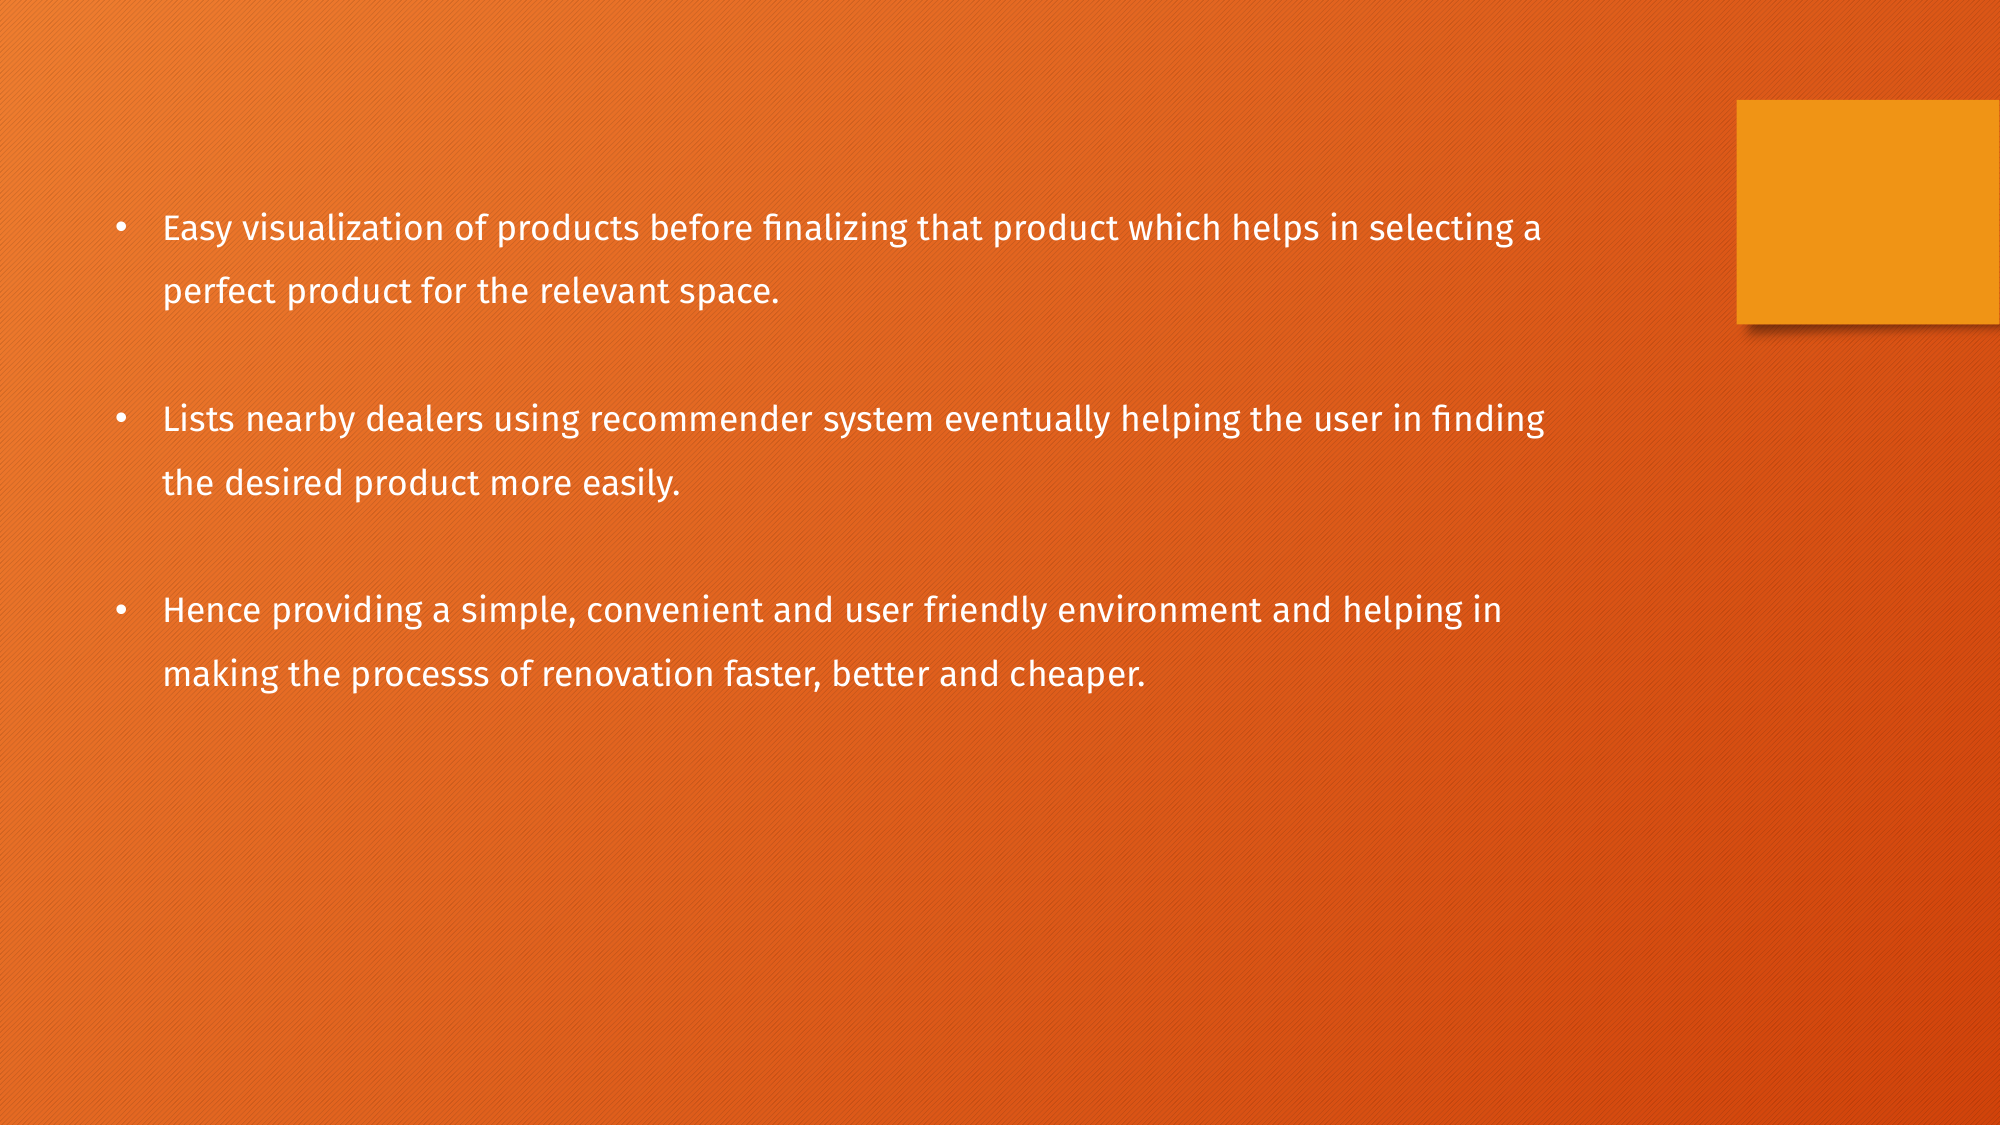

Easy visualization of products before finalizing that product which helps in selecting a perfect product for the relevant space.

Lists nearby dealers using recommender system eventually helping the user in finding the desired product more easily.

Hence providing a simple, convenient and user friendly environment and helping in making the processs of renovation faster, better and cheaper.